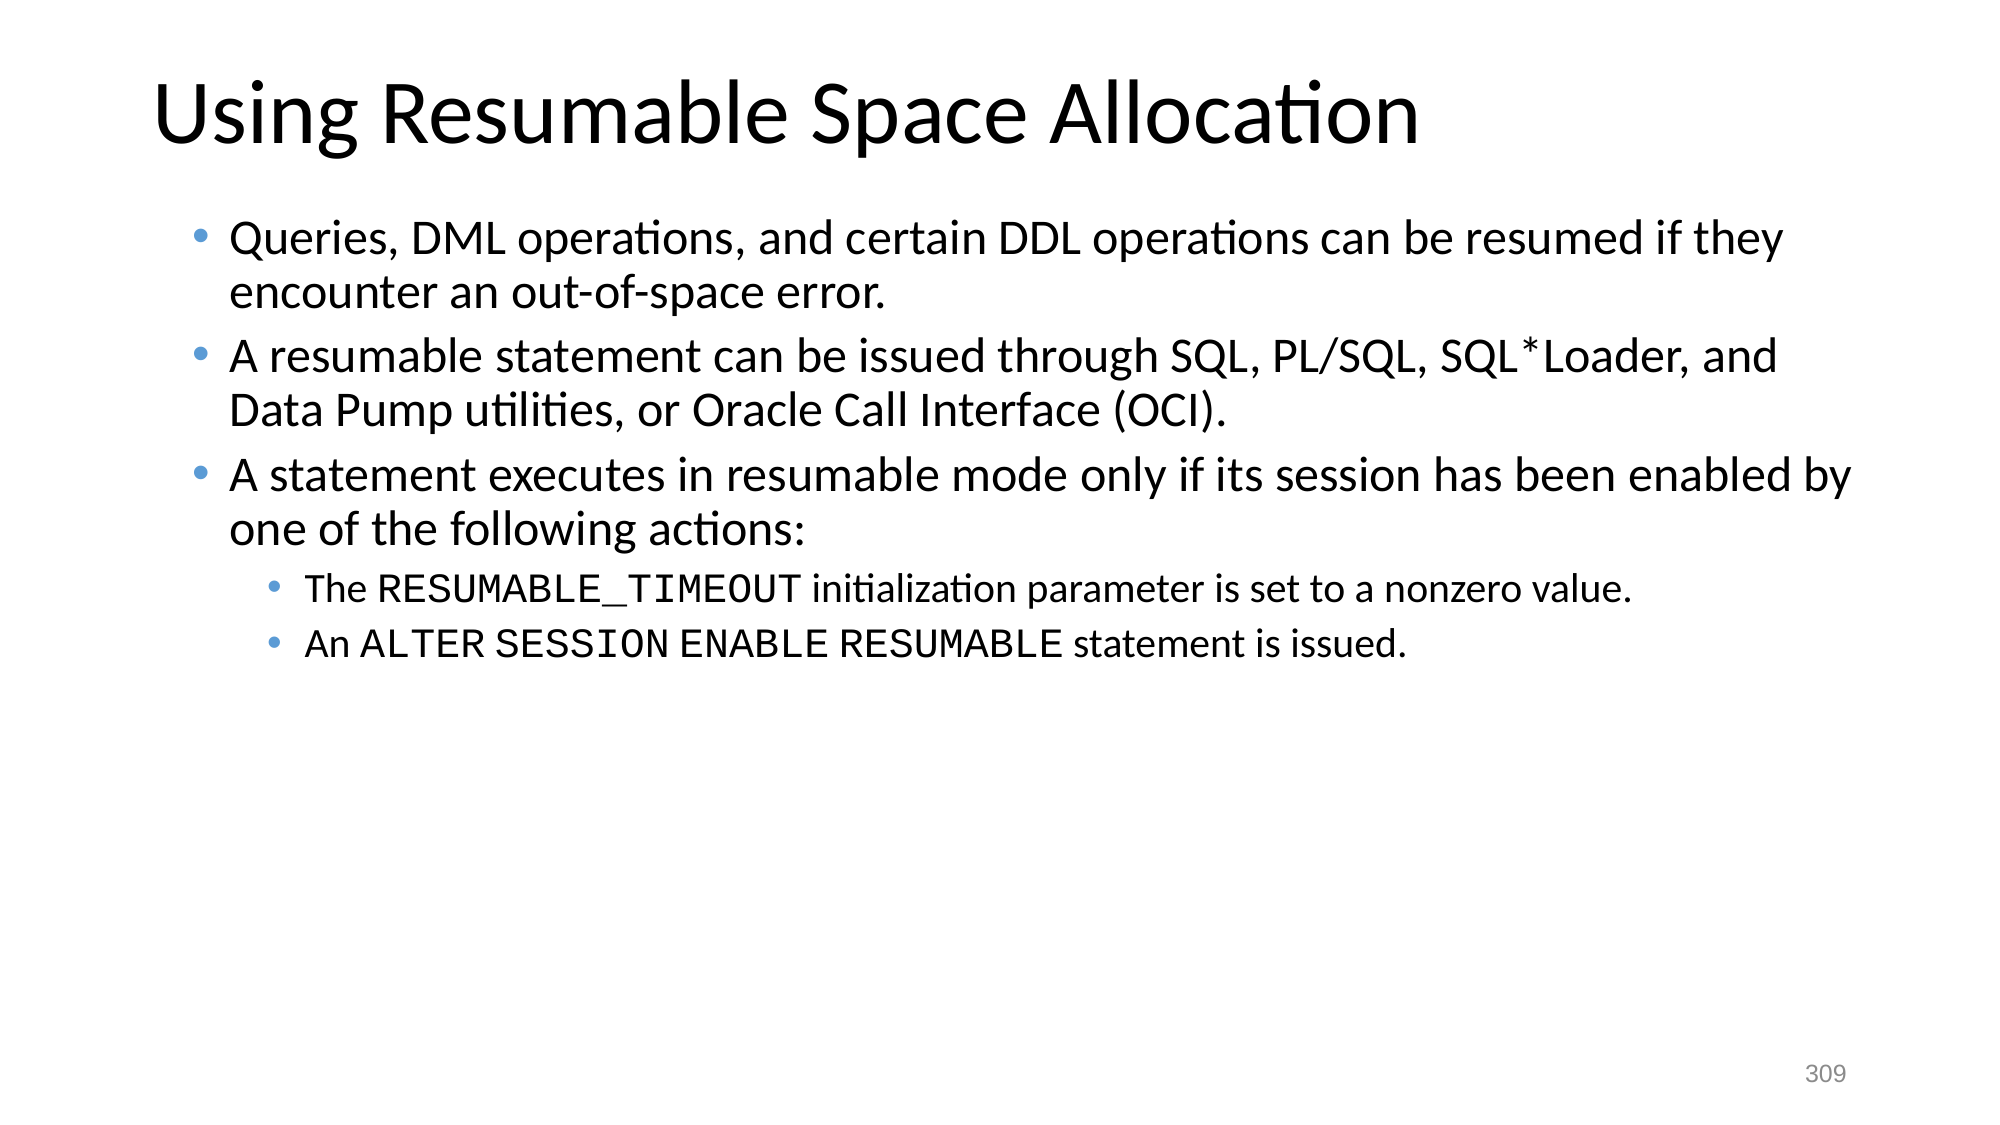

# Using Resumable Space Allocation
Queries, DML operations, and certain DDL operations can be resumed if they encounter an out-of-space error.
A resumable statement can be issued through SQL, PL/SQL, SQL*Loader, and Data Pump utilities, or Oracle Call Interface (OCI).
A statement executes in resumable mode only if its session has been enabled by one of the following actions:
The RESUMABLE_TIMEOUT initialization parameter is set to a nonzero value.
An ALTER SESSION ENABLE RESUMABLE statement is issued.
309